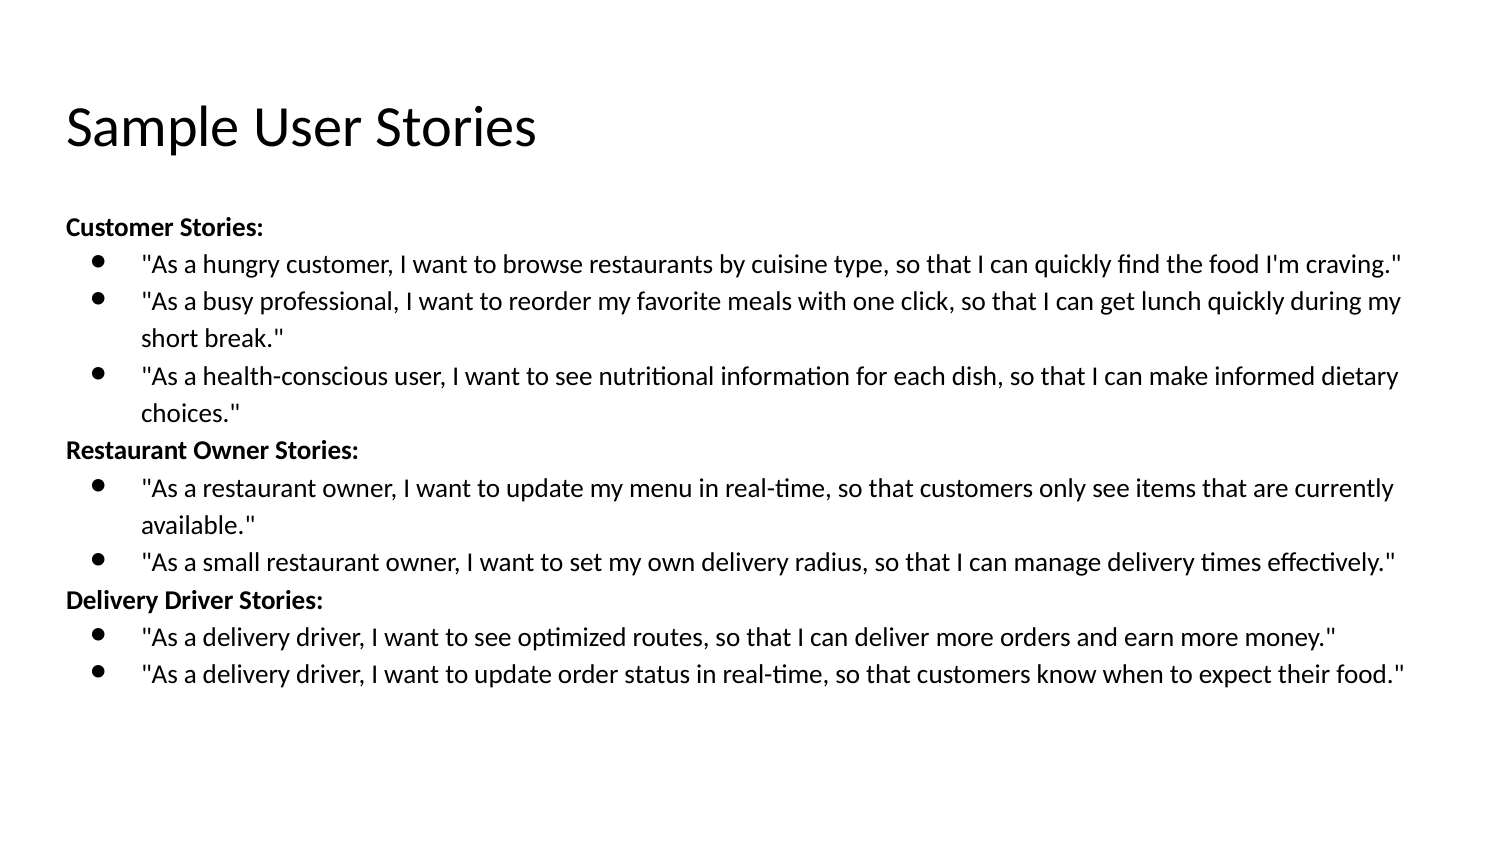

# Sample User Stories
Customer Stories:
"As a hungry customer, I want to browse restaurants by cuisine type, so that I can quickly find the food I'm craving."
"As a busy professional, I want to reorder my favorite meals with one click, so that I can get lunch quickly during my short break."
"As a health-conscious user, I want to see nutritional information for each dish, so that I can make informed dietary choices."
Restaurant Owner Stories:
"As a restaurant owner, I want to update my menu in real-time, so that customers only see items that are currently available."
"As a small restaurant owner, I want to set my own delivery radius, so that I can manage delivery times effectively."
Delivery Driver Stories:
"As a delivery driver, I want to see optimized routes, so that I can deliver more orders and earn more money."
"As a delivery driver, I want to update order status in real-time, so that customers know when to expect their food."